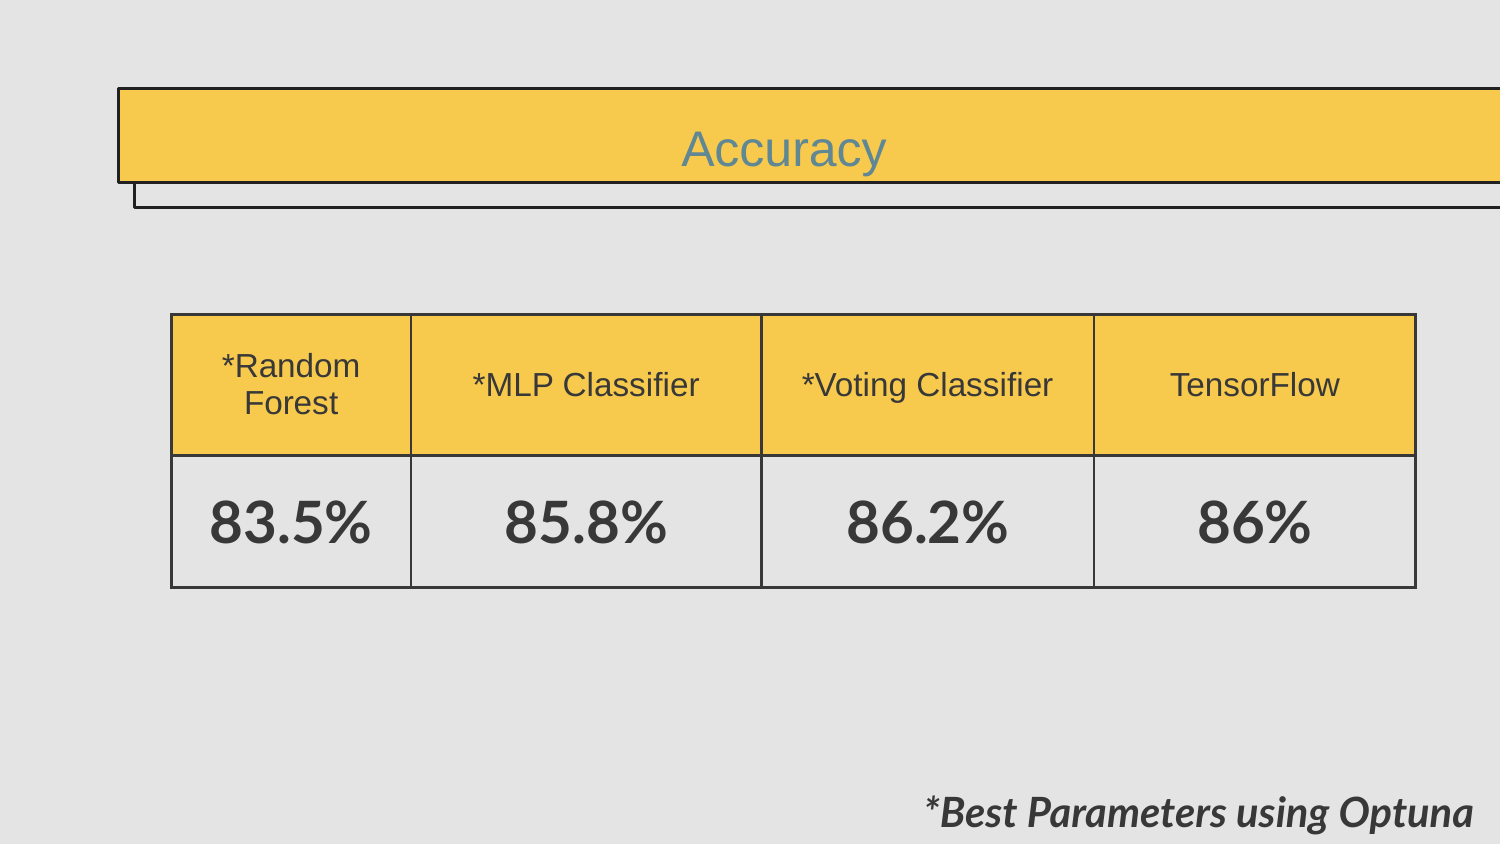

# Accuracy
| \*Random Forest | \*MLP Classifier | \*Voting Classifier | TensorFlow |
| --- | --- | --- | --- |
| 83.5% | 85.8% | 86.2% | 86% |
*Best Parameters using Optuna